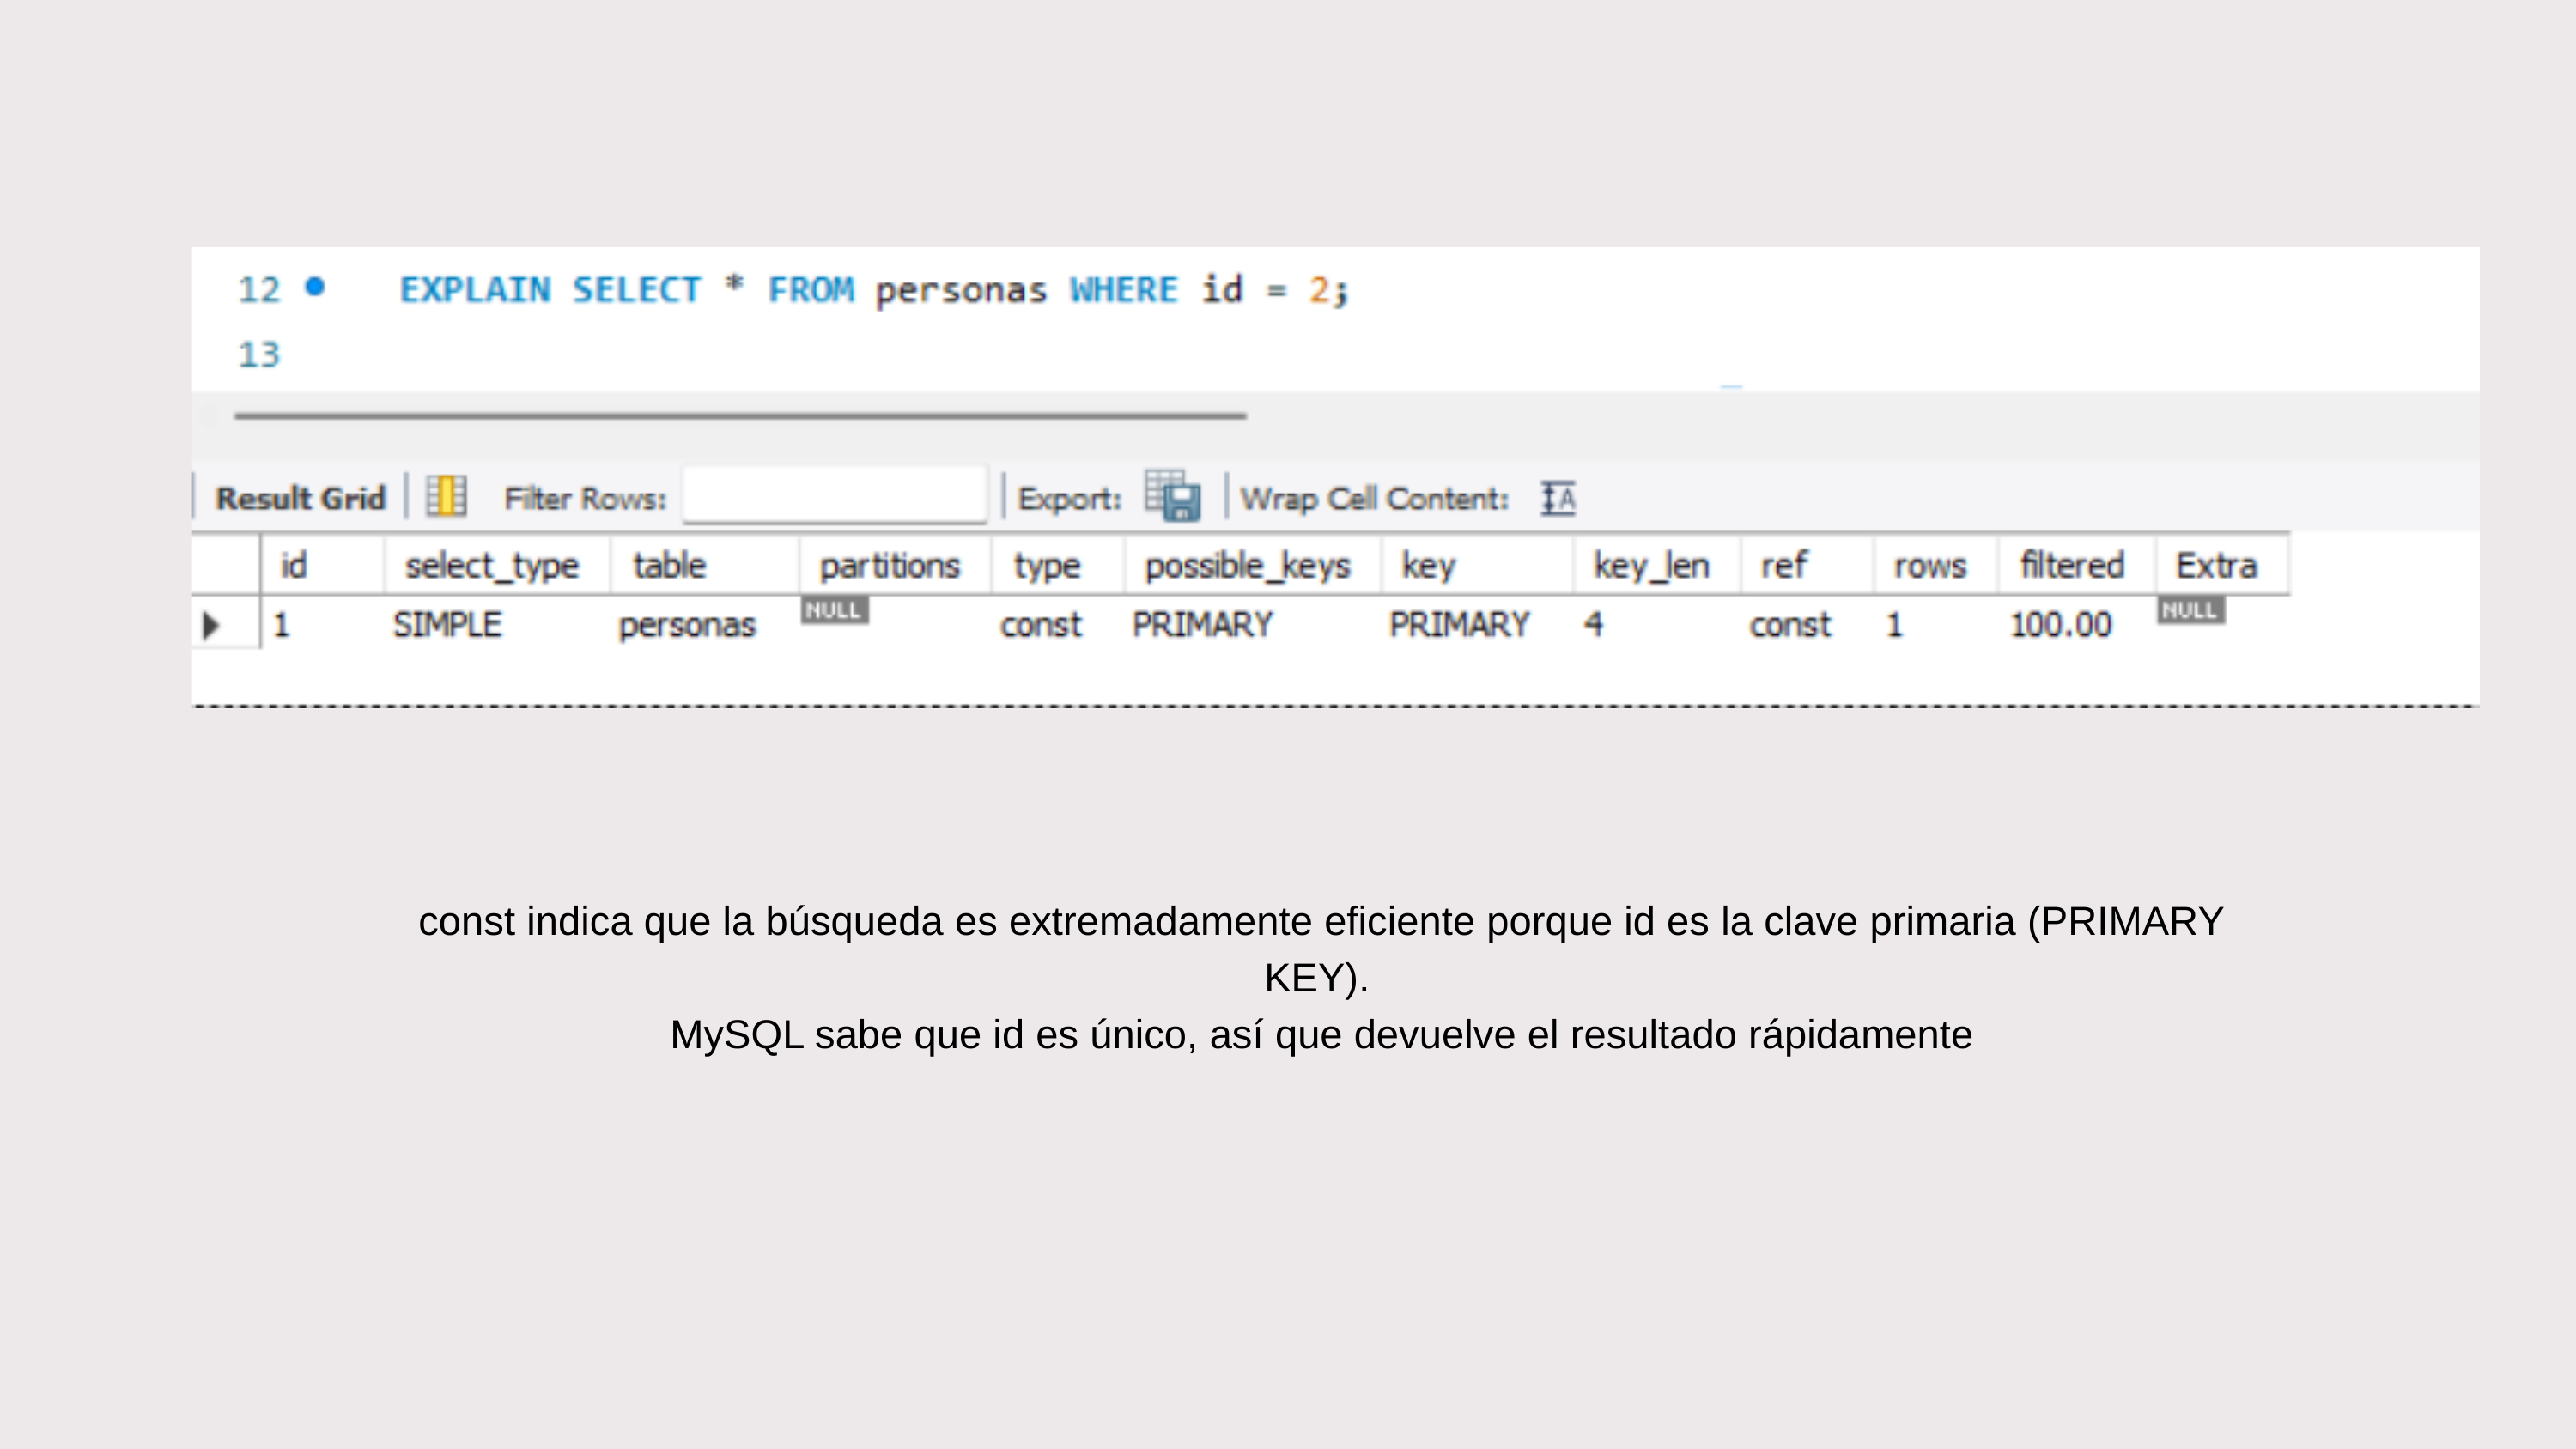

const indica que la búsqueda es extremadamente eficiente porque id es la clave primaria (PRIMARY KEY).
MySQL sabe que id es único, así que devuelve el resultado rápidamente